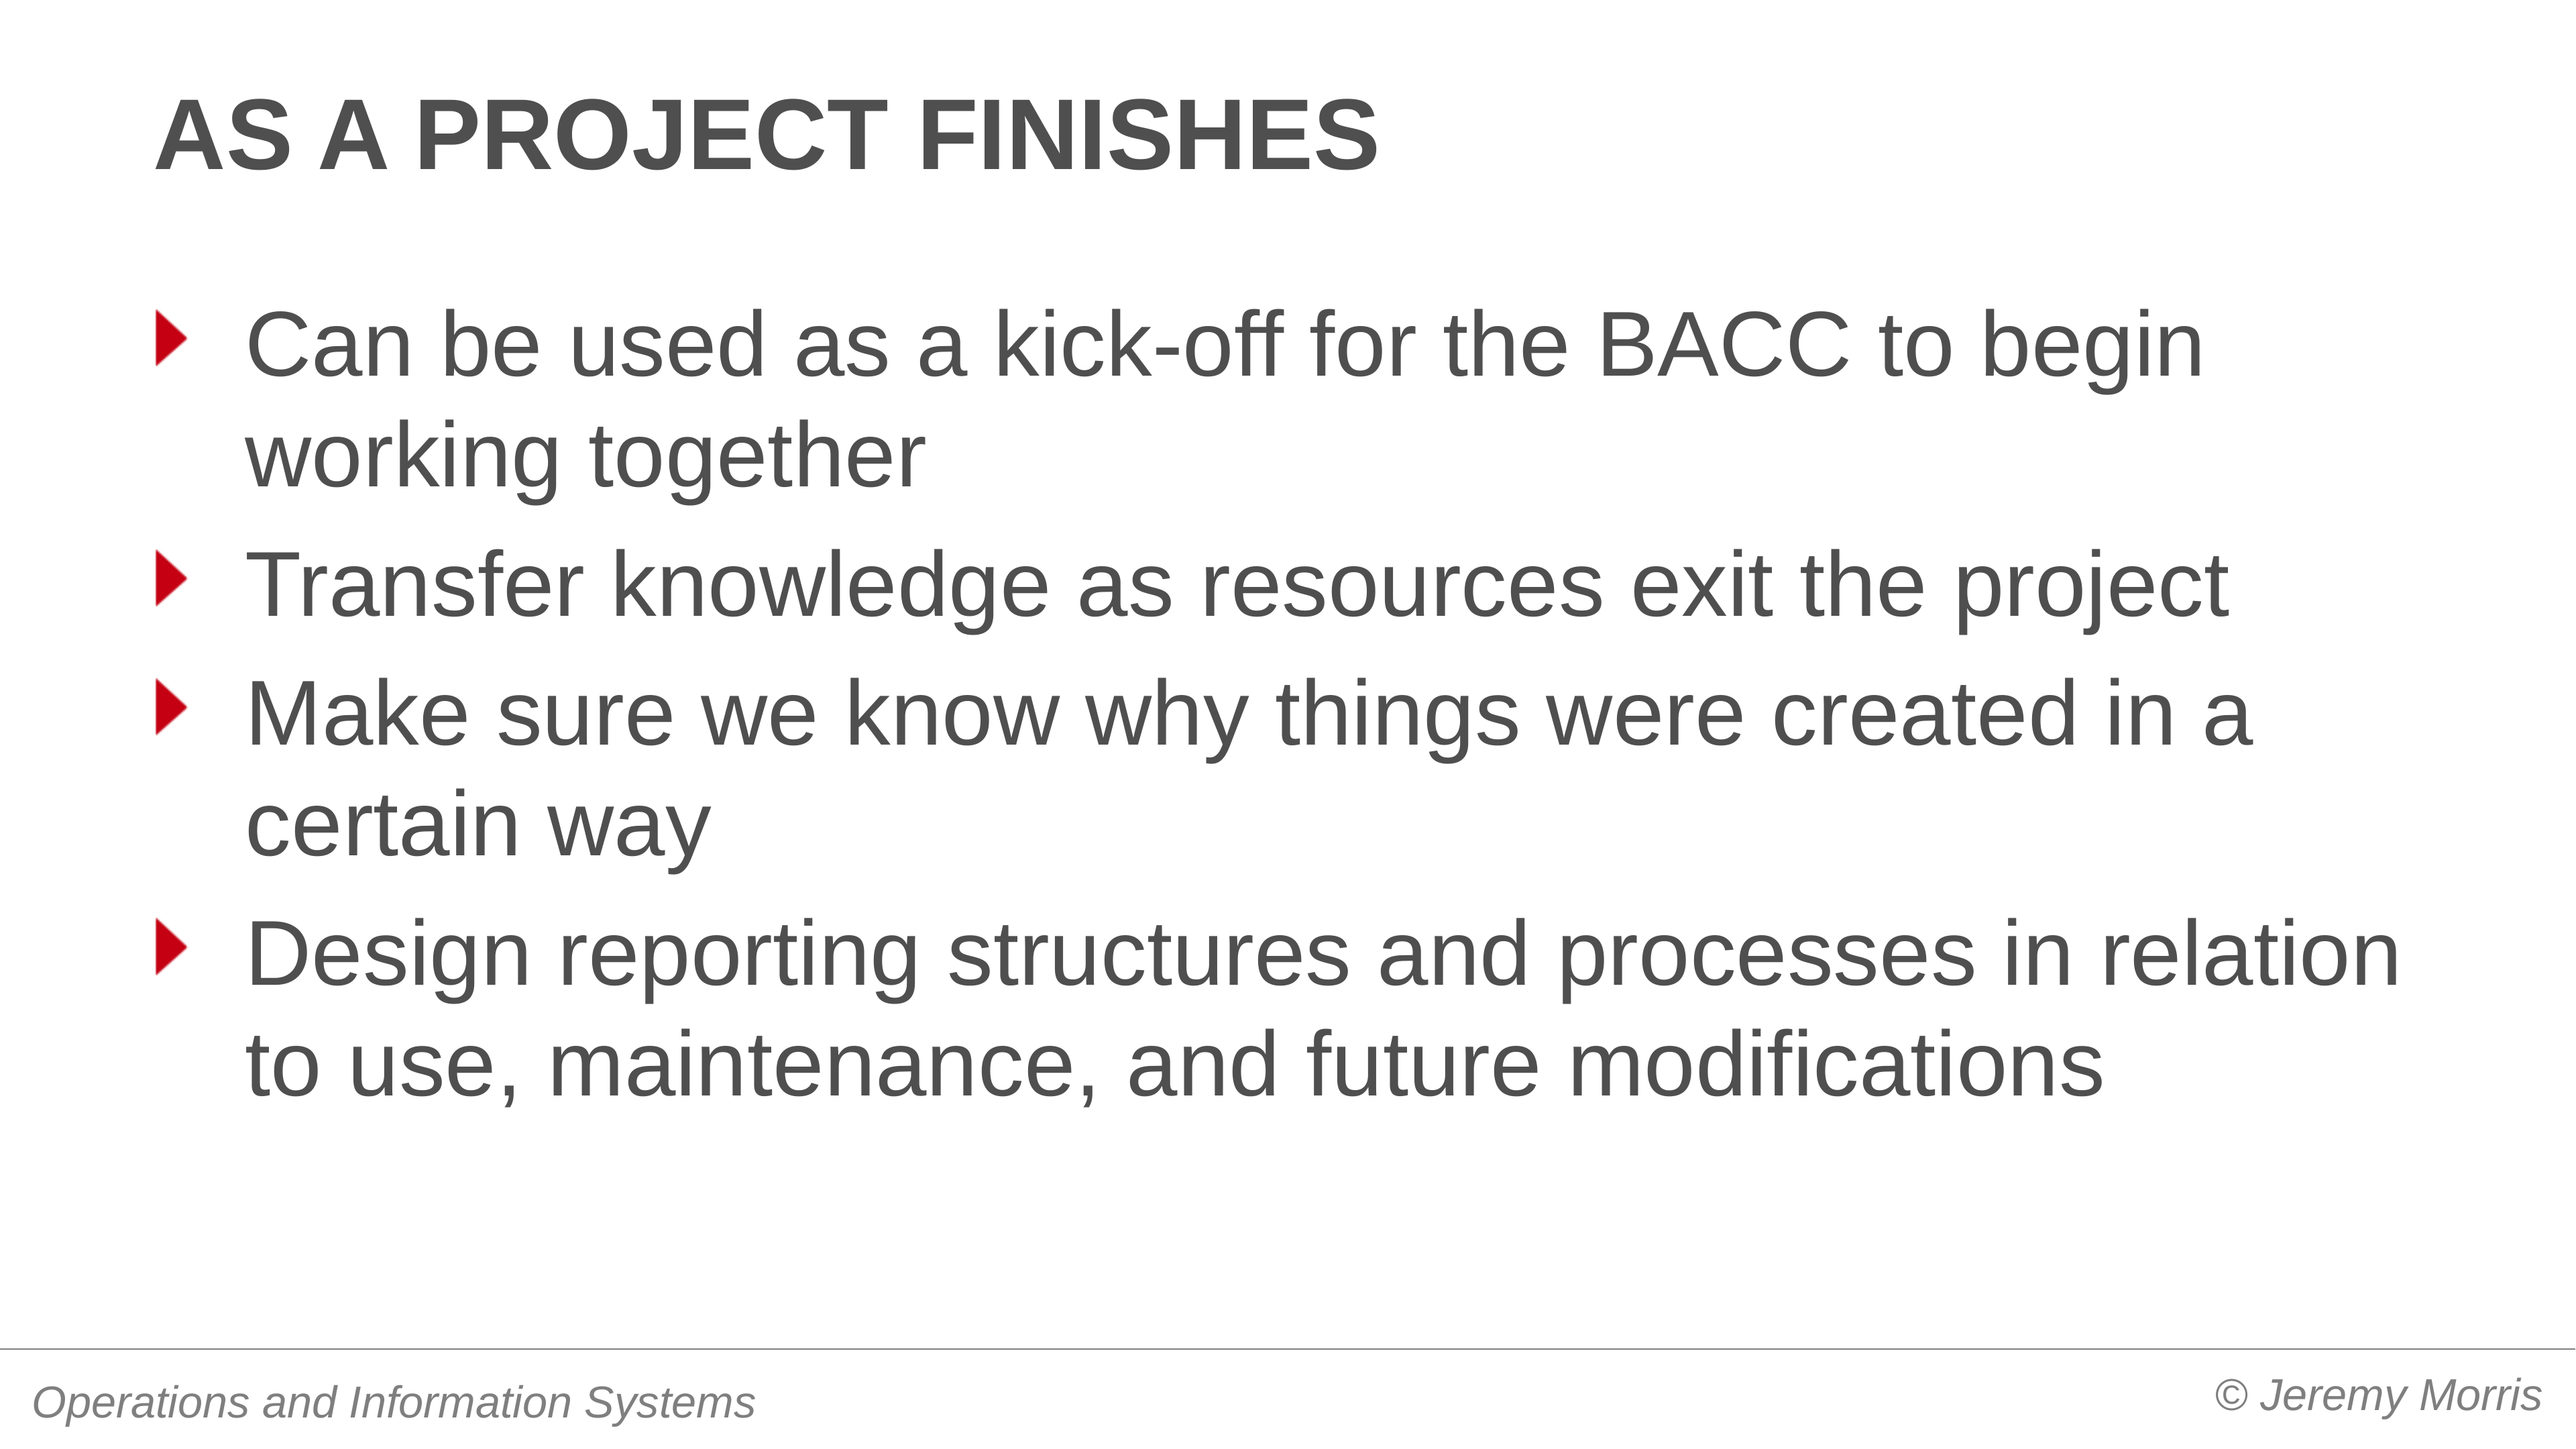

# As a project finishes
Can be used as a kick-off for the BACC to begin working together
Transfer knowledge as resources exit the project
Make sure we know why things were created in a certain way
Design reporting structures and processes in relation to use, maintenance, and future modifications